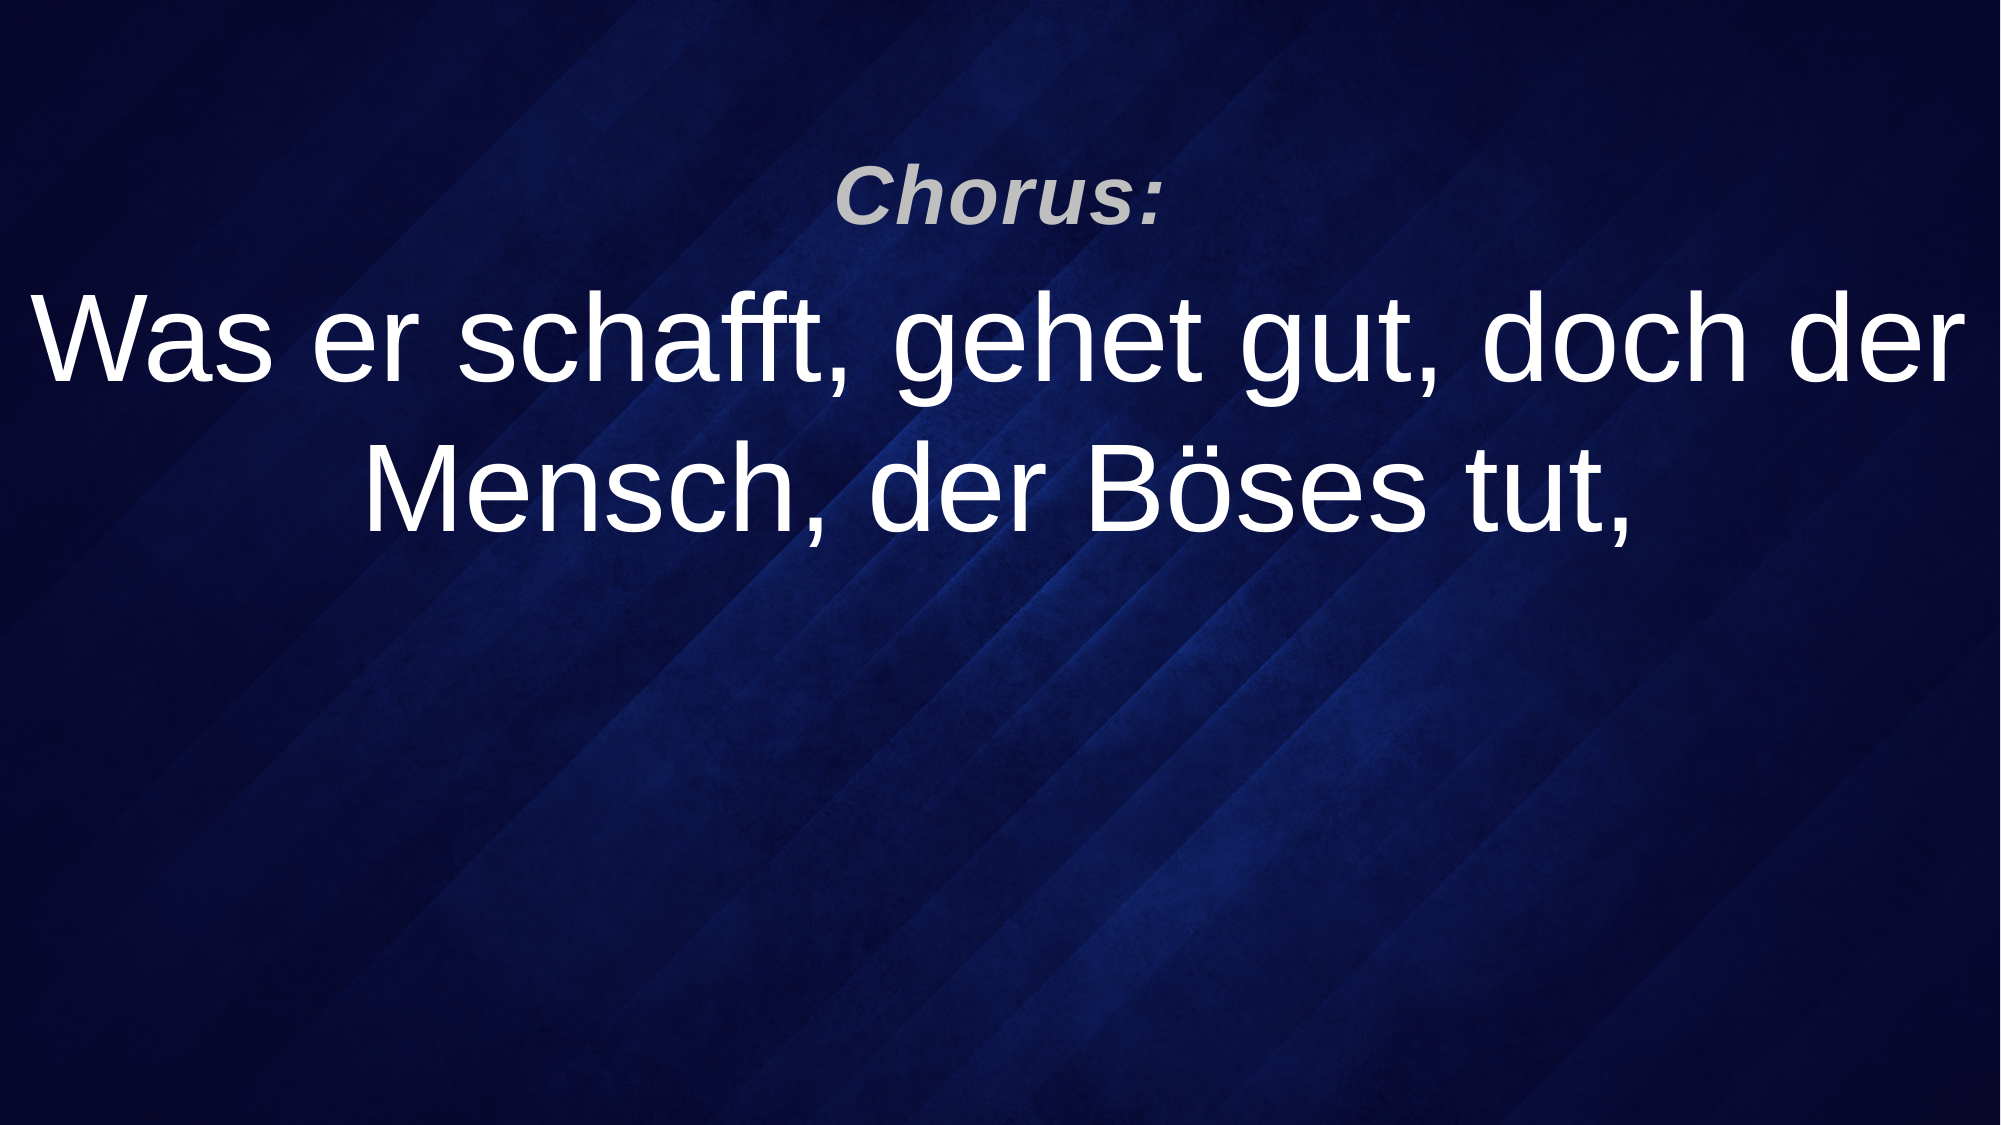

Chorus:
# Was er schafft, gehet gut, doch der Mensch, der Böses tut,